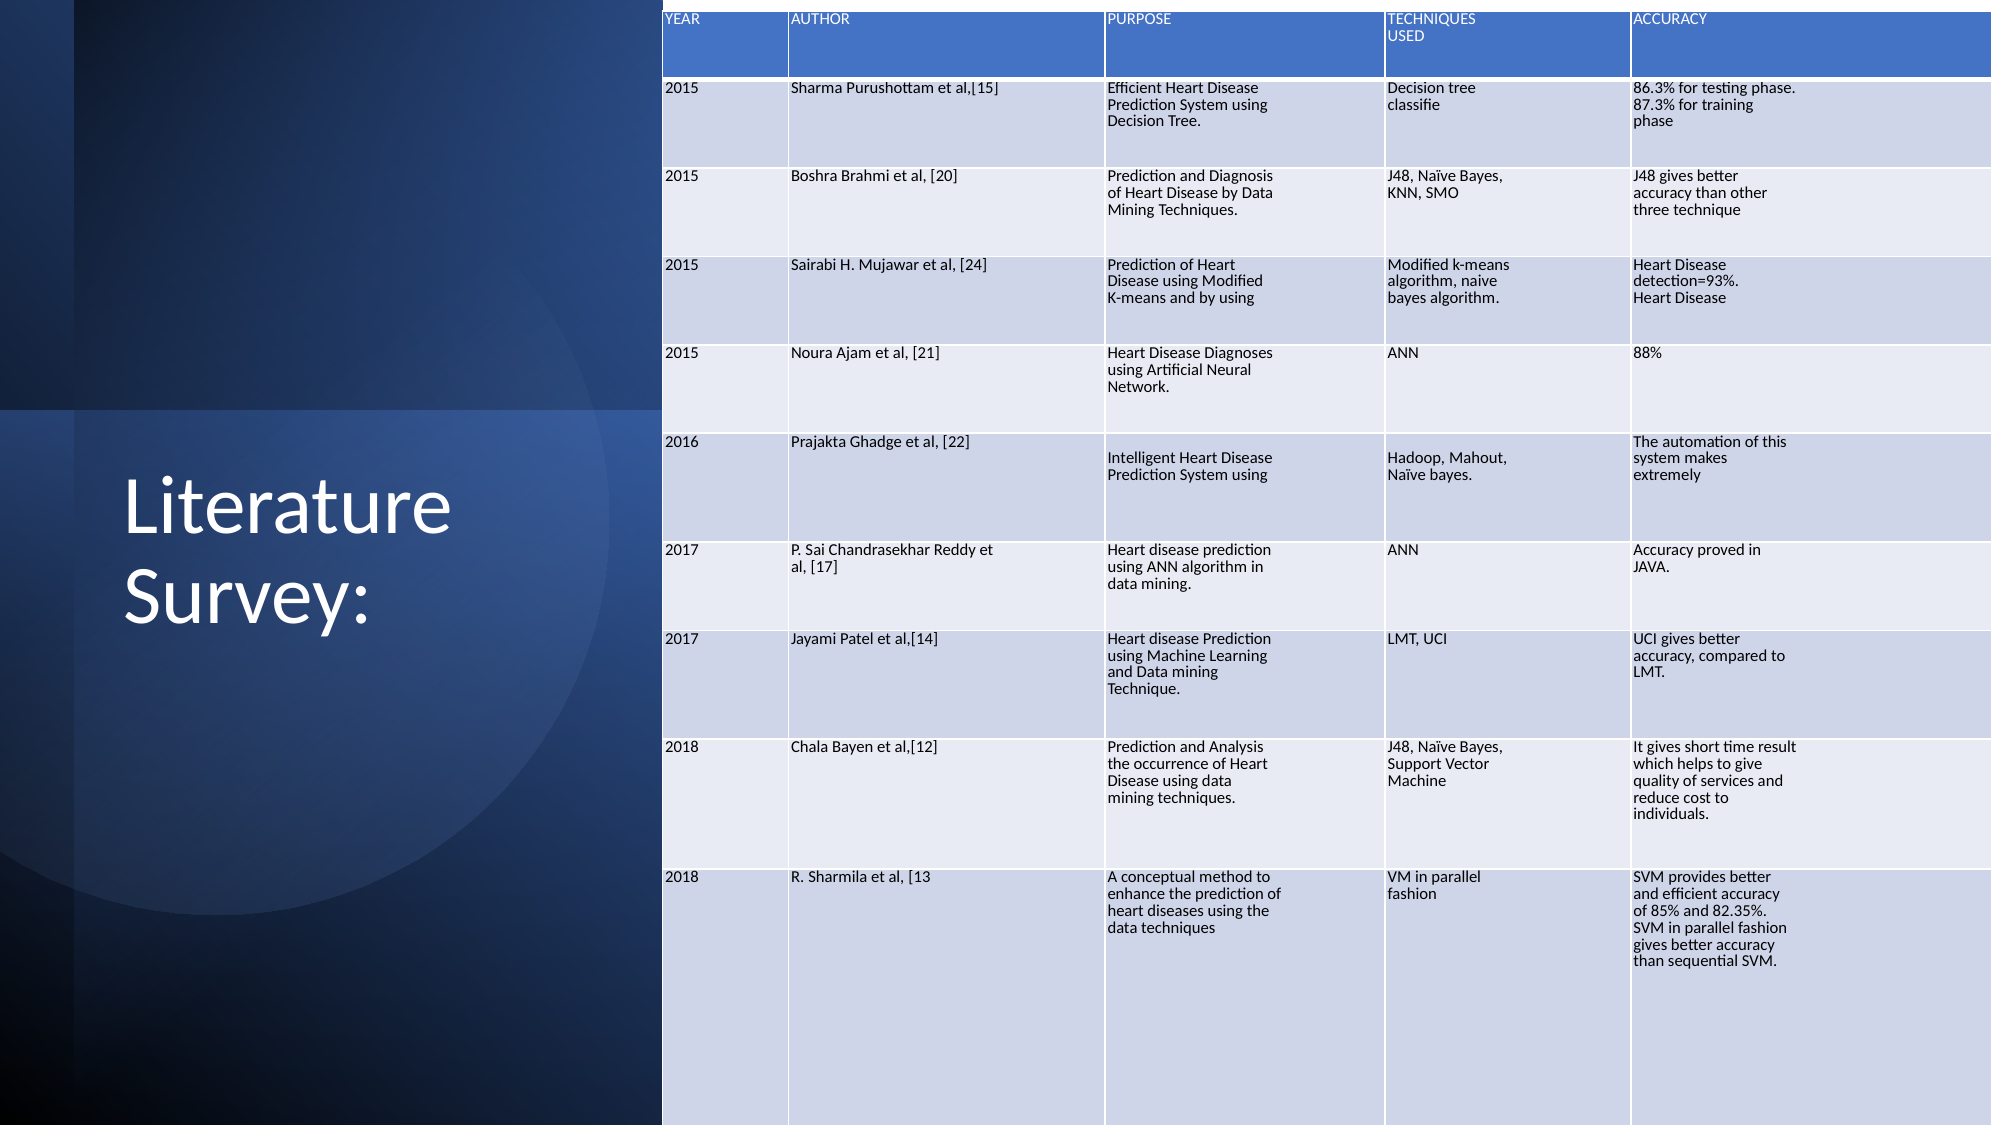

| YEAR | AUTHOR | PURPOSE | TECHNIQUES USED | ACCURACY |
| --- | --- | --- | --- | --- |
| 2015 | Sharma Purushottam et al,[15] | Efficient Heart Disease Prediction System using Decision Tree. | Decision tree classifie | 86.3% for testing phase. 87.3% for training phase |
| 2015 | Boshra Brahmi et al, [20] | Prediction and Diagnosis of Heart Disease by Data Mining Techniques. | J48, Naïve Bayes, KNN, SMO | J48 gives better accuracy than other three technique |
| 2015 | Sairabi H. Mujawar et al, [24] | Prediction of Heart Disease using Modified K-means and by using | Modified k-means algorithm, naive bayes algorithm. | Heart Disease detection=93%. Heart Disease |
| 2015 | Noura Ajam et al, [21] | Heart Disease Diagnoses using Artificial Neural Network. | ANN | 88% |
| 2016 | Prajakta Ghadge et al, [22] | Intelligent Heart Disease Prediction System using | Hadoop, Mahout, Naïve bayes. | The automation of this system makes extremely |
| 2017 | P. Sai Chandrasekhar Reddy et al, [17] | Heart disease prediction using ANN algorithm in data mining. | ANN | Accuracy proved in JAVA. |
| 2017 | Jayami Patel et al,[14] | Heart disease Prediction using Machine Learning and Data mining Technique. | LMT, UCI | UCI gives better accuracy, compared to LMT. |
| 2018 | Chala Bayen et al,[12] | Prediction and Analysis the occurrence of Heart Disease using data mining techniques. | J48, Naïve Bayes, Support Vector Machine | It gives short time result which helps to give quality of services and reduce cost to individuals. |
| 2018 | R. Sharmila et al, [13 | A conceptual method to enhance the prediction of heart diseases using the data techniques | VM in parallel fashion | SVM provides better and efficient accuracy of 85% and 82.35%. SVM in parallel fashion gives better accuracy than sequential SVM. |
|  |  |  |  |  |

# Literature Survey: